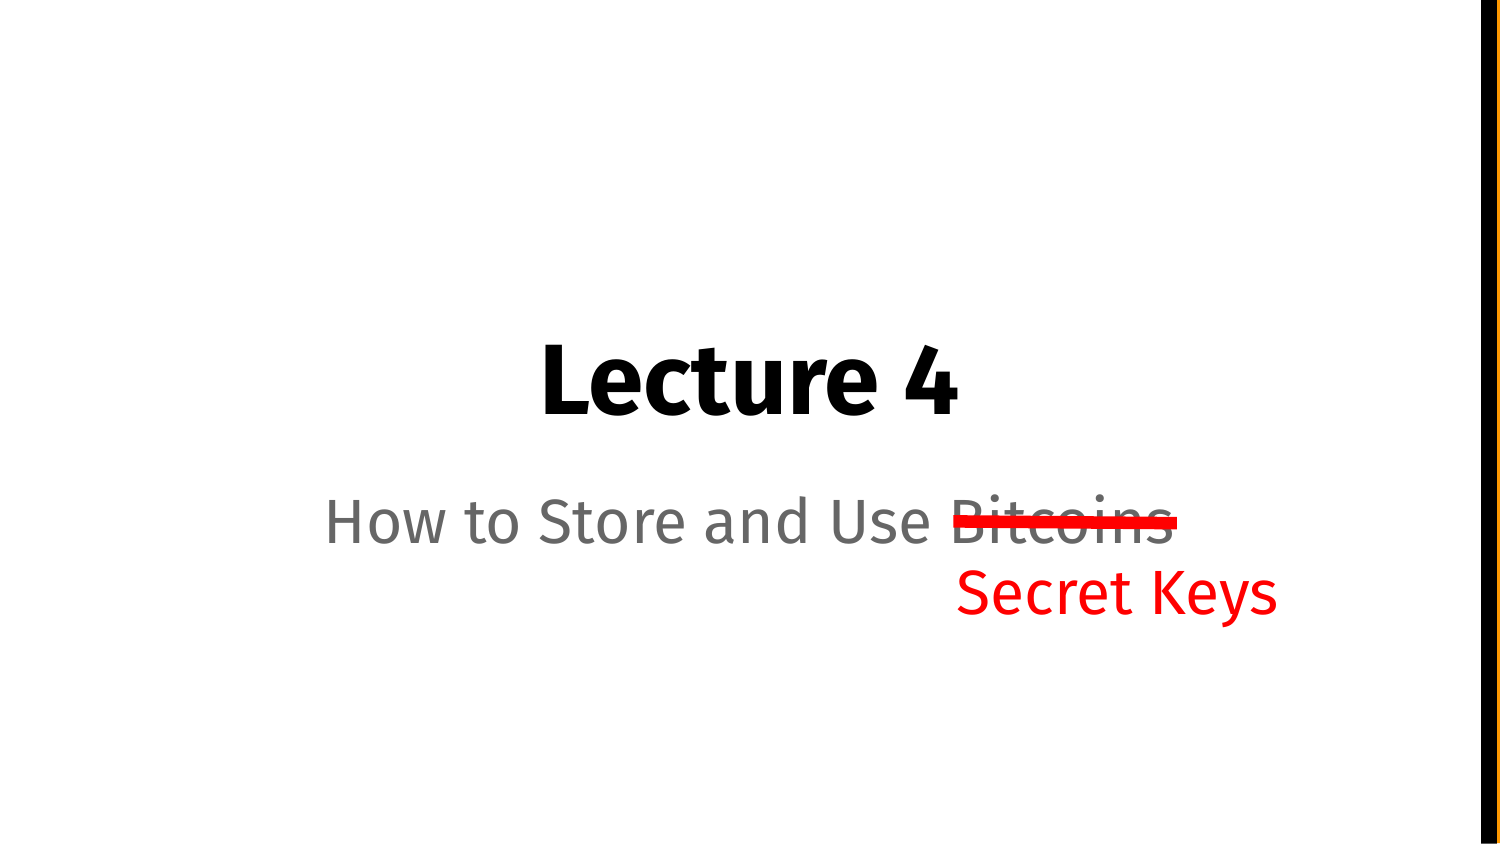

# Lecture 4
How to Store and Use Bitcoins
Secret Keys